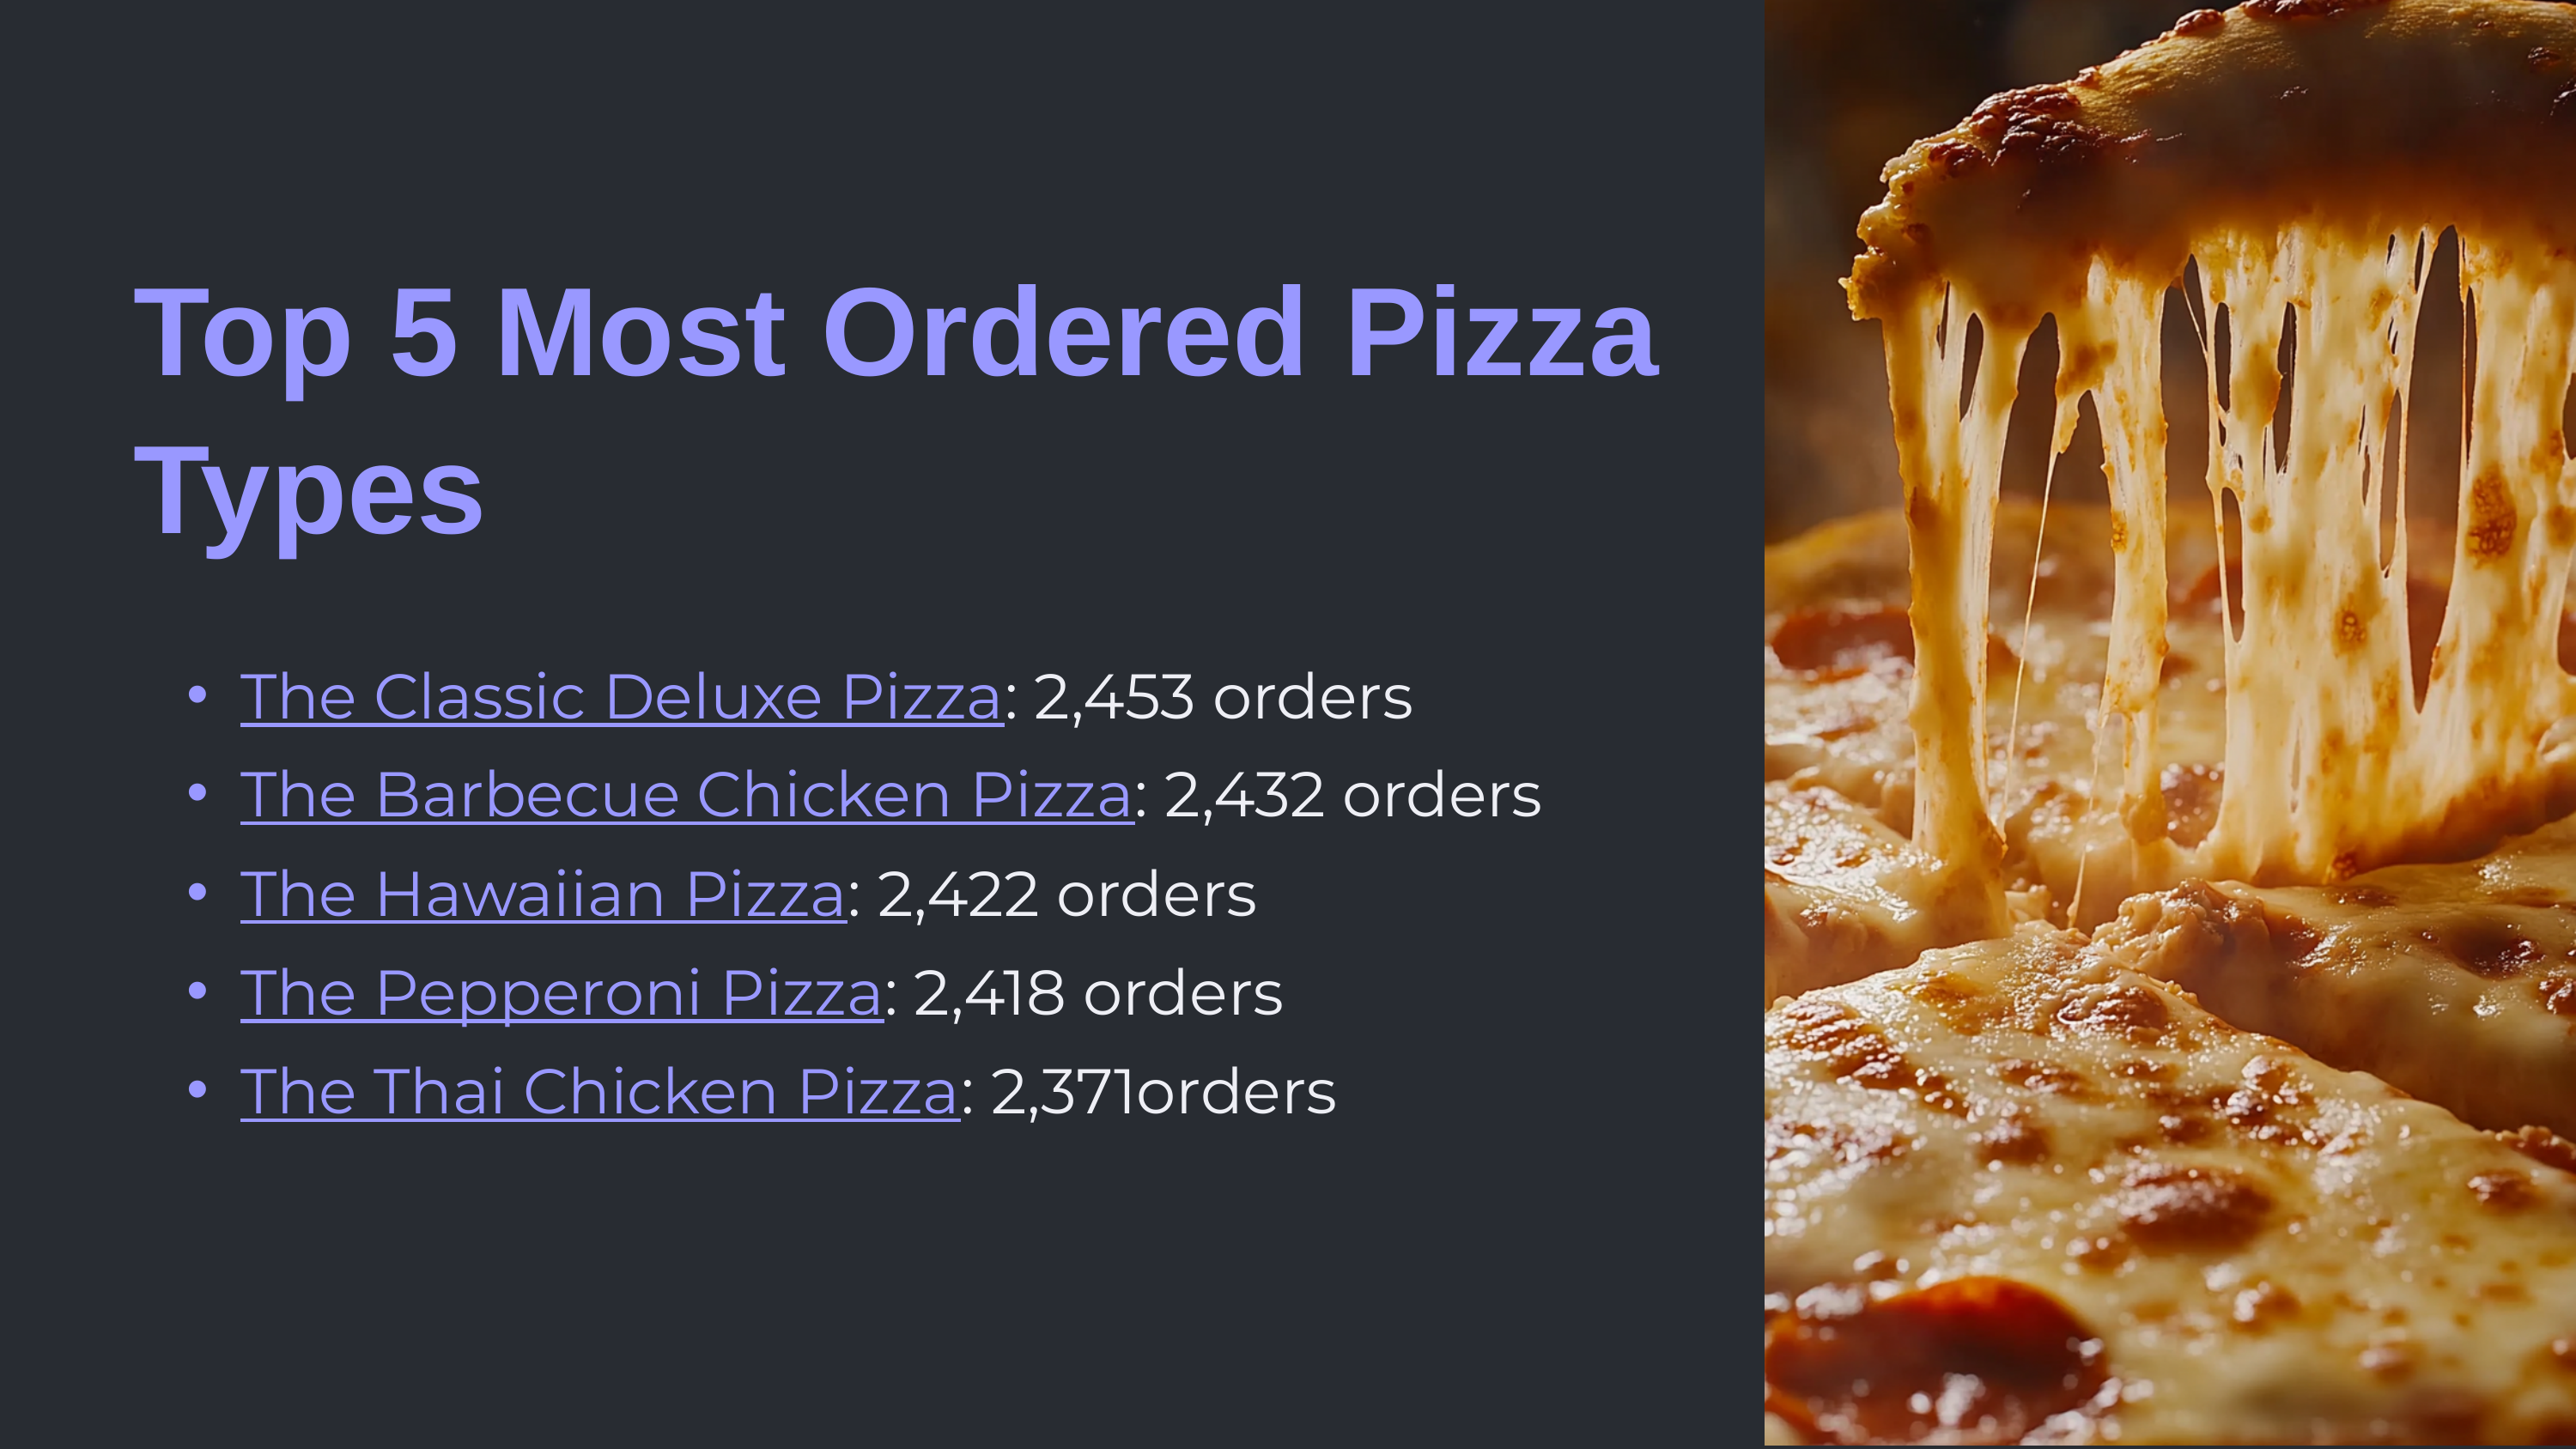

Top 5 Most Ordered Pizza Types
The Classic Deluxe Pizza: 2,453 orders
The Barbecue Chicken Pizza: 2,432 orders
The Hawaiian Pizza: 2,422 orders
The Pepperoni Pizza: 2,418 orders
The Thai Chicken Pizza: 2,371orders